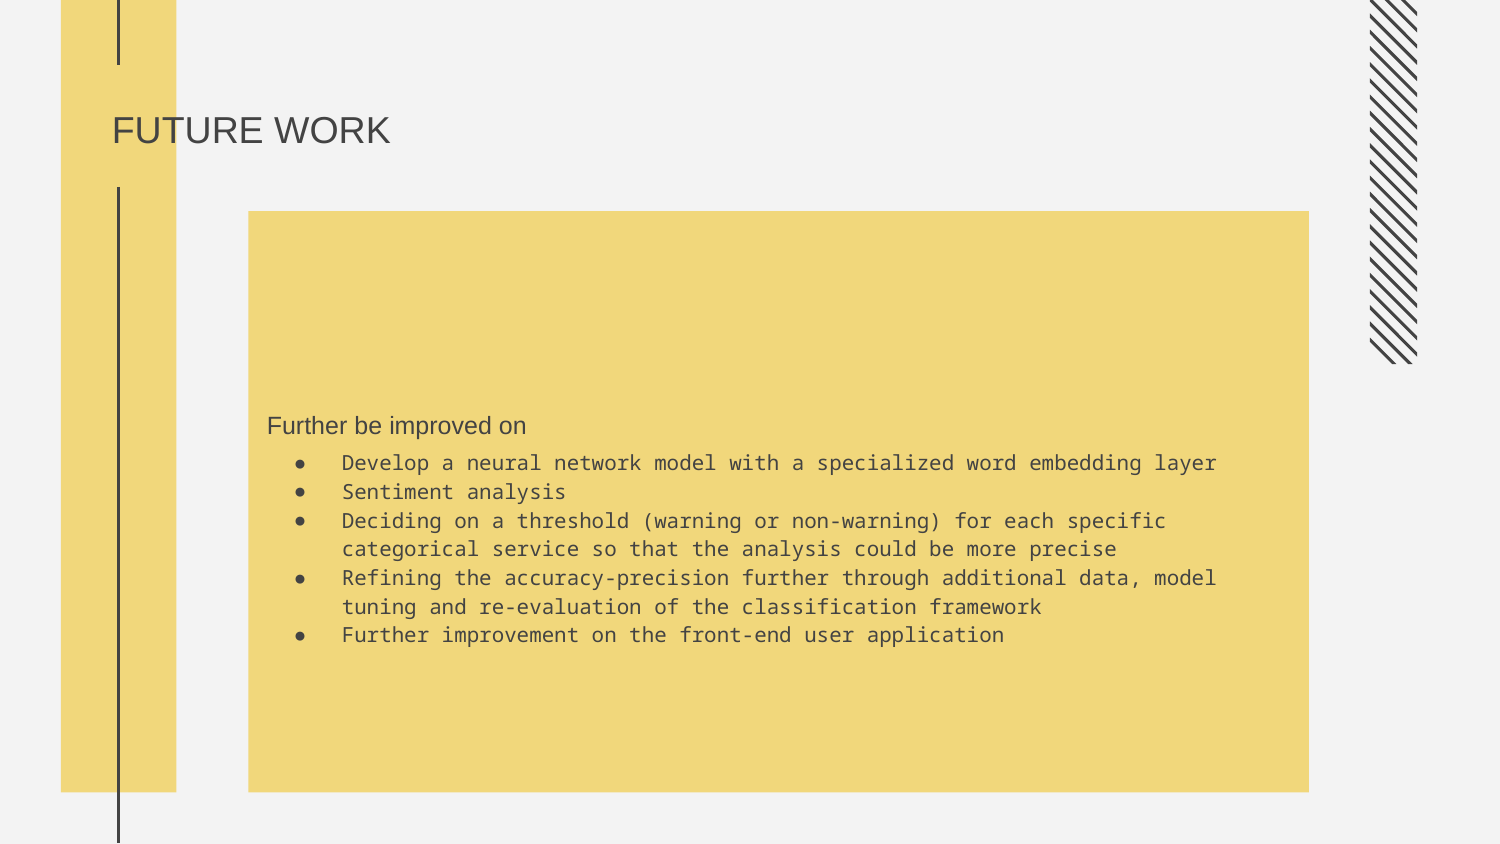

# FUTURE WORK

Further be improved on
Develop a neural network model with a specialized word embedding layer
Sentiment analysis
Deciding on a threshold (warning or non-warning) for each specific categorical service so that the analysis could be more precise
Refining the accuracy-precision further through additional data, model tuning and re-evaluation of the classification framework
Further improvement on the front-end user application